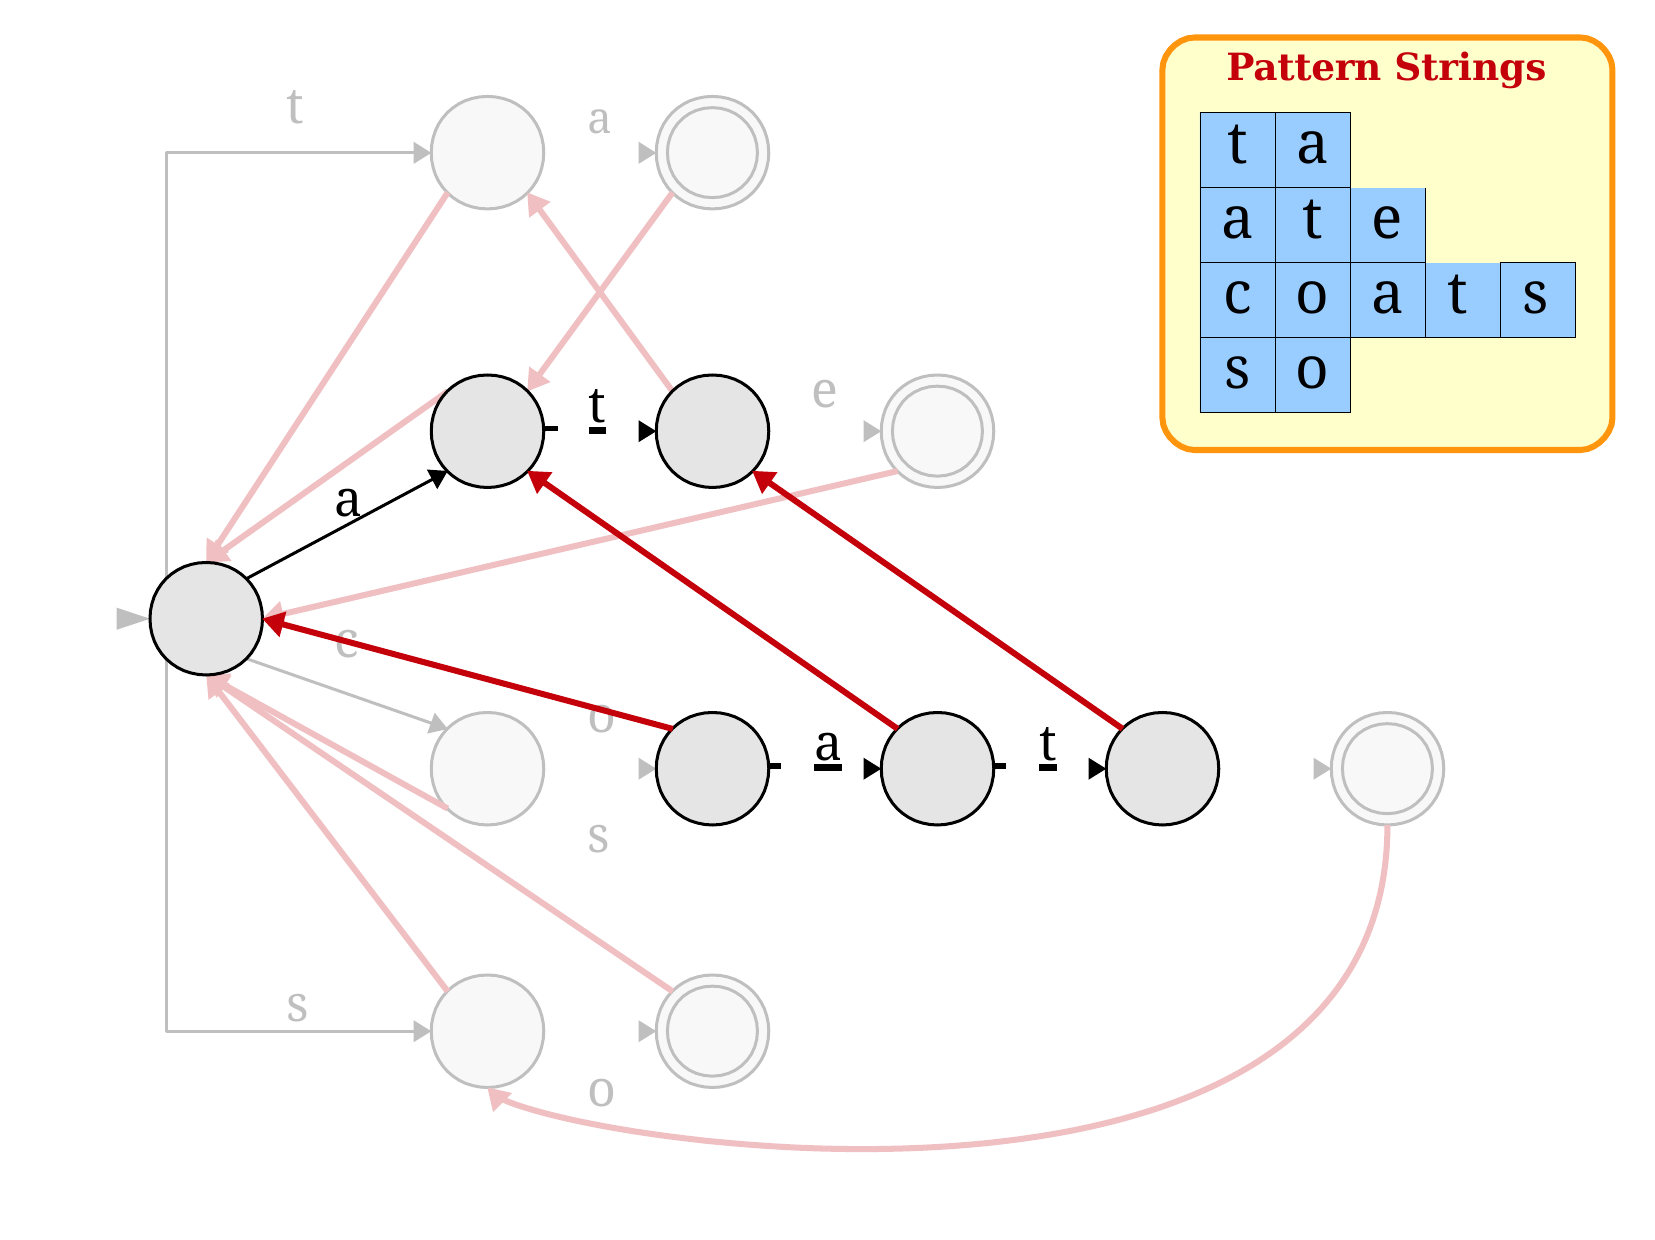

Pattern Strings

t	a

e

c
o	s

s
o

| t | a |  |  |  |
| --- | --- | --- | --- | --- |
| a | t | e |  |  |
| c | o | a | t | s |
| s | o |  |  |  |

 	t
a

 	a
 	t